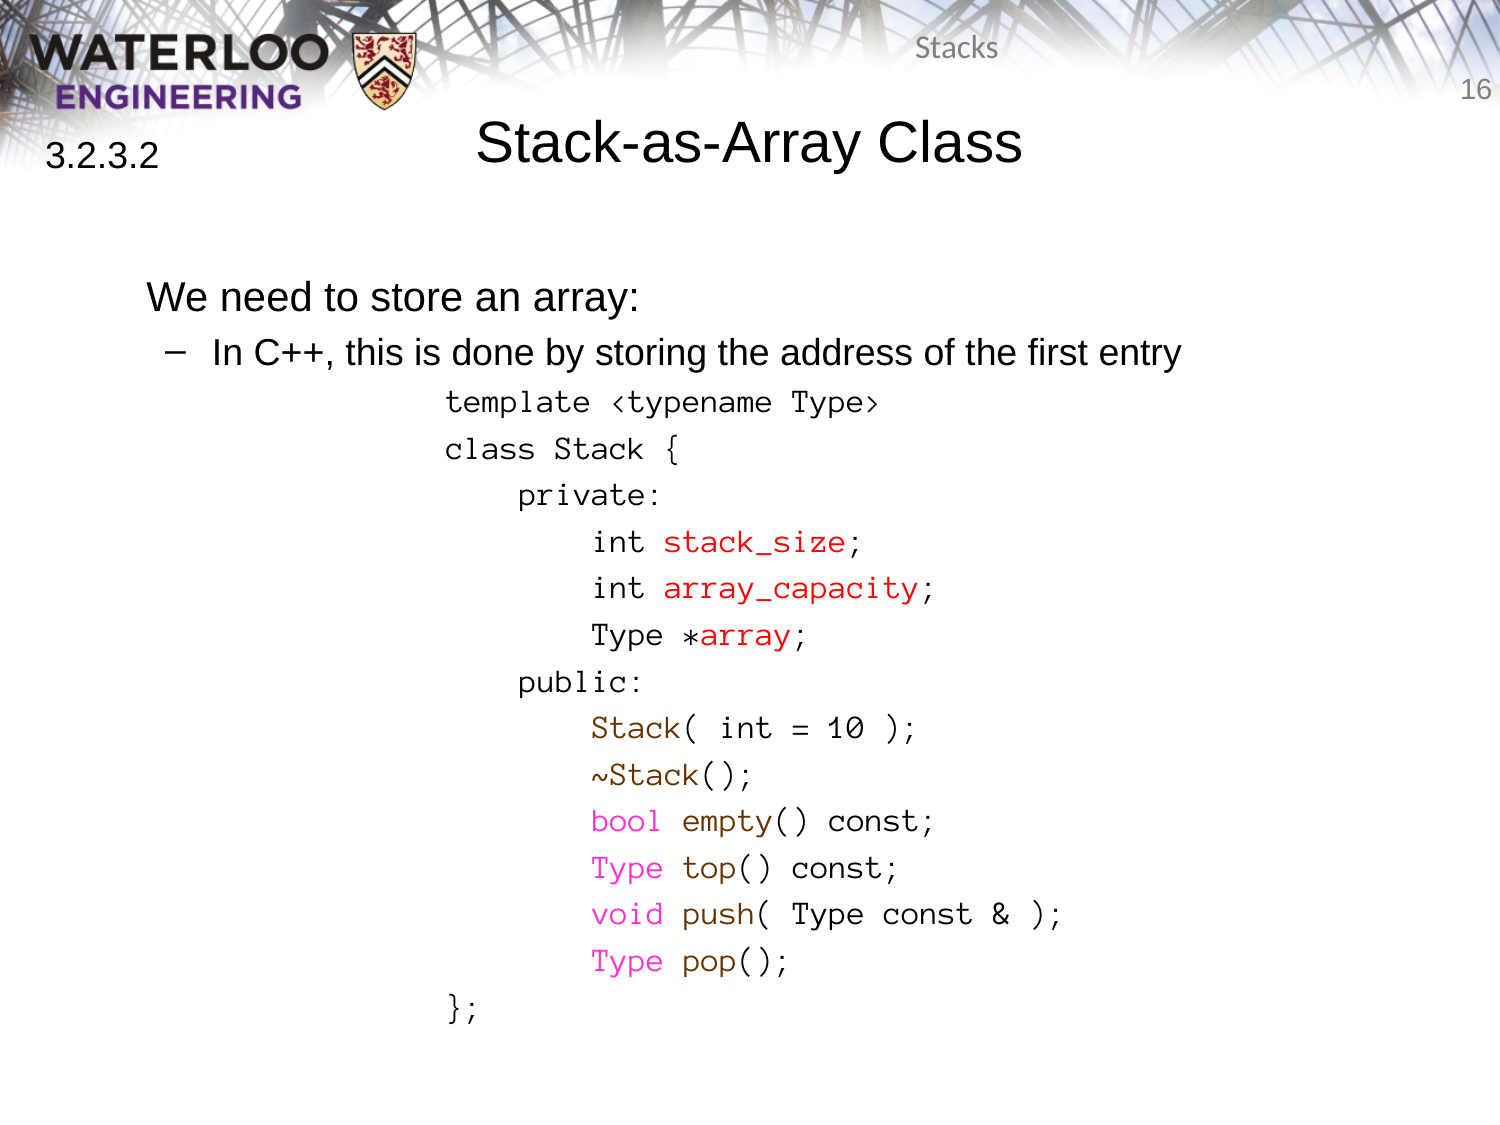

# Stack-as-Array Class
3.2.3.2
	We need to store an array:
In C++, this is done by storing the address of the first entry
			template <typename Type>
			class Stack {
			    private:
			        int stack_size;
			        int array_capacity;
			        Type *array;
			    public:
			        Stack( int = 10 );
			        ~Stack();
			        bool empty() const;
			        Type top() const;
			        void push( Type const & );
			        Type pop();
			};